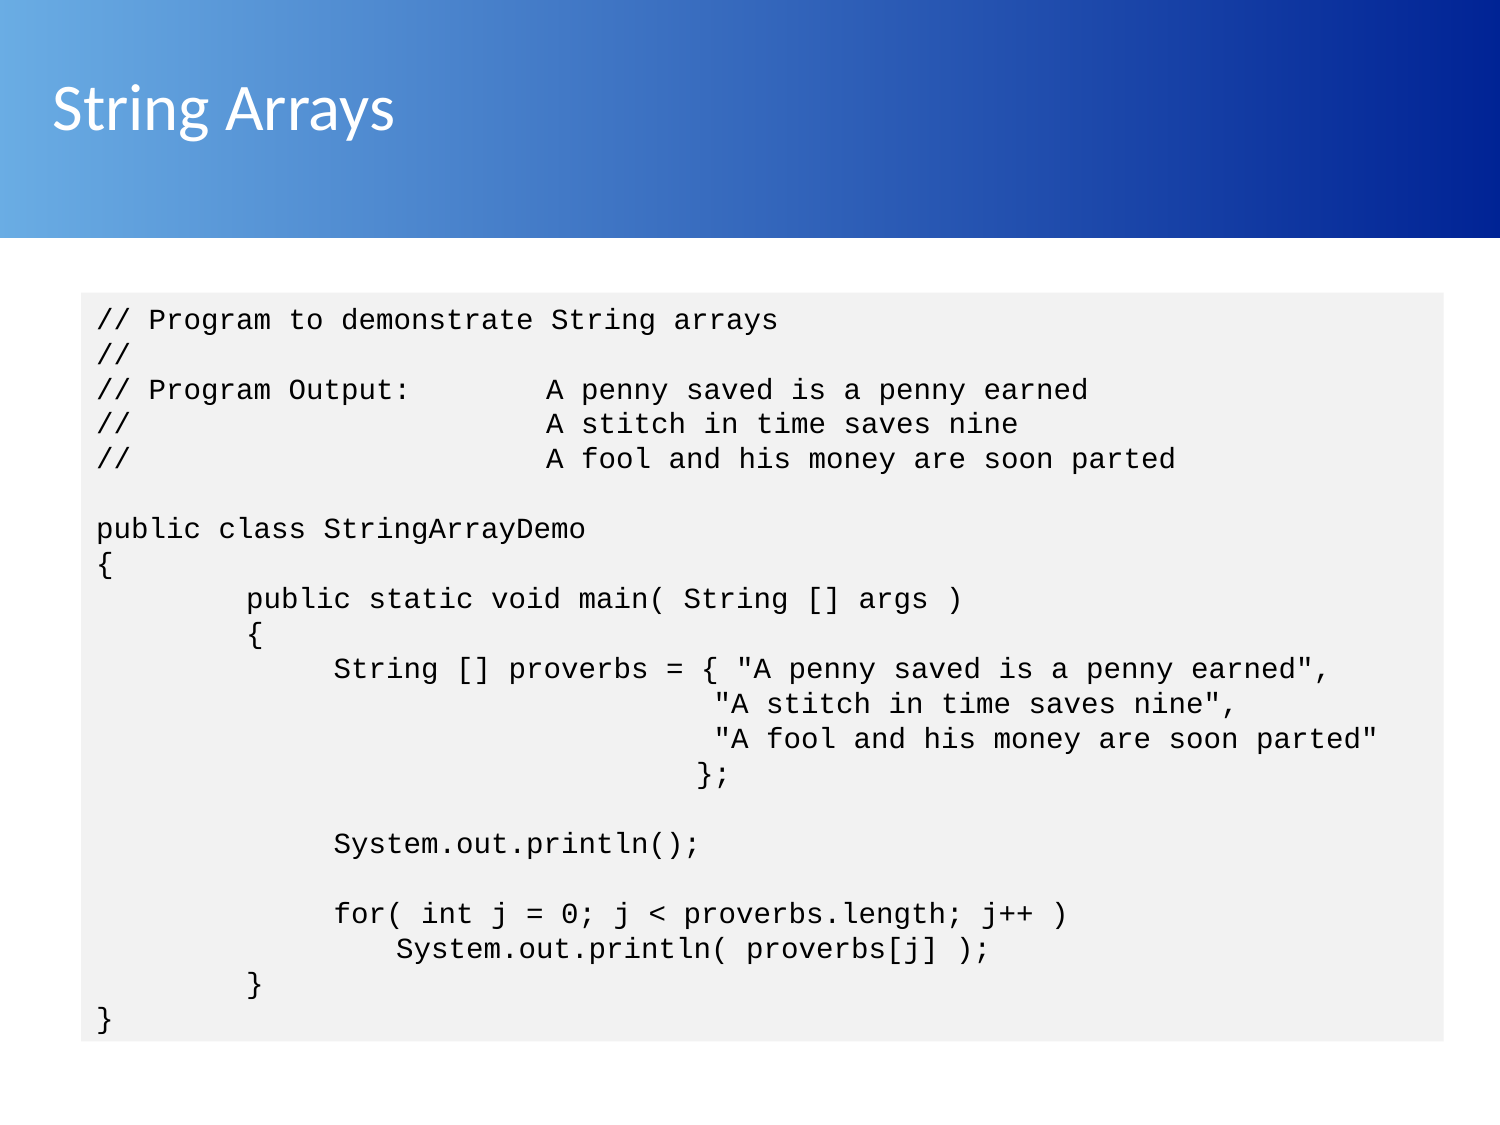

# String Arrays

// Program to demonstrate String arrays
//
// Program Output:	A penny saved is a penny earned
//			A stitch in time saves nine
//			A fool and his money are soon parted

public class StringArrayDemo
{
	public static void main( String [] args )
	{
	     String [] proverbs = { "A penny saved is a penny earned",
				 "A stitch in time saves nine",
				 "A fool and his money are soon parted"
				};

	     System.out.println();

	     for( int j = 0; j < proverbs.length; j++ )
		System.out.println( proverbs[j] );
	}
}